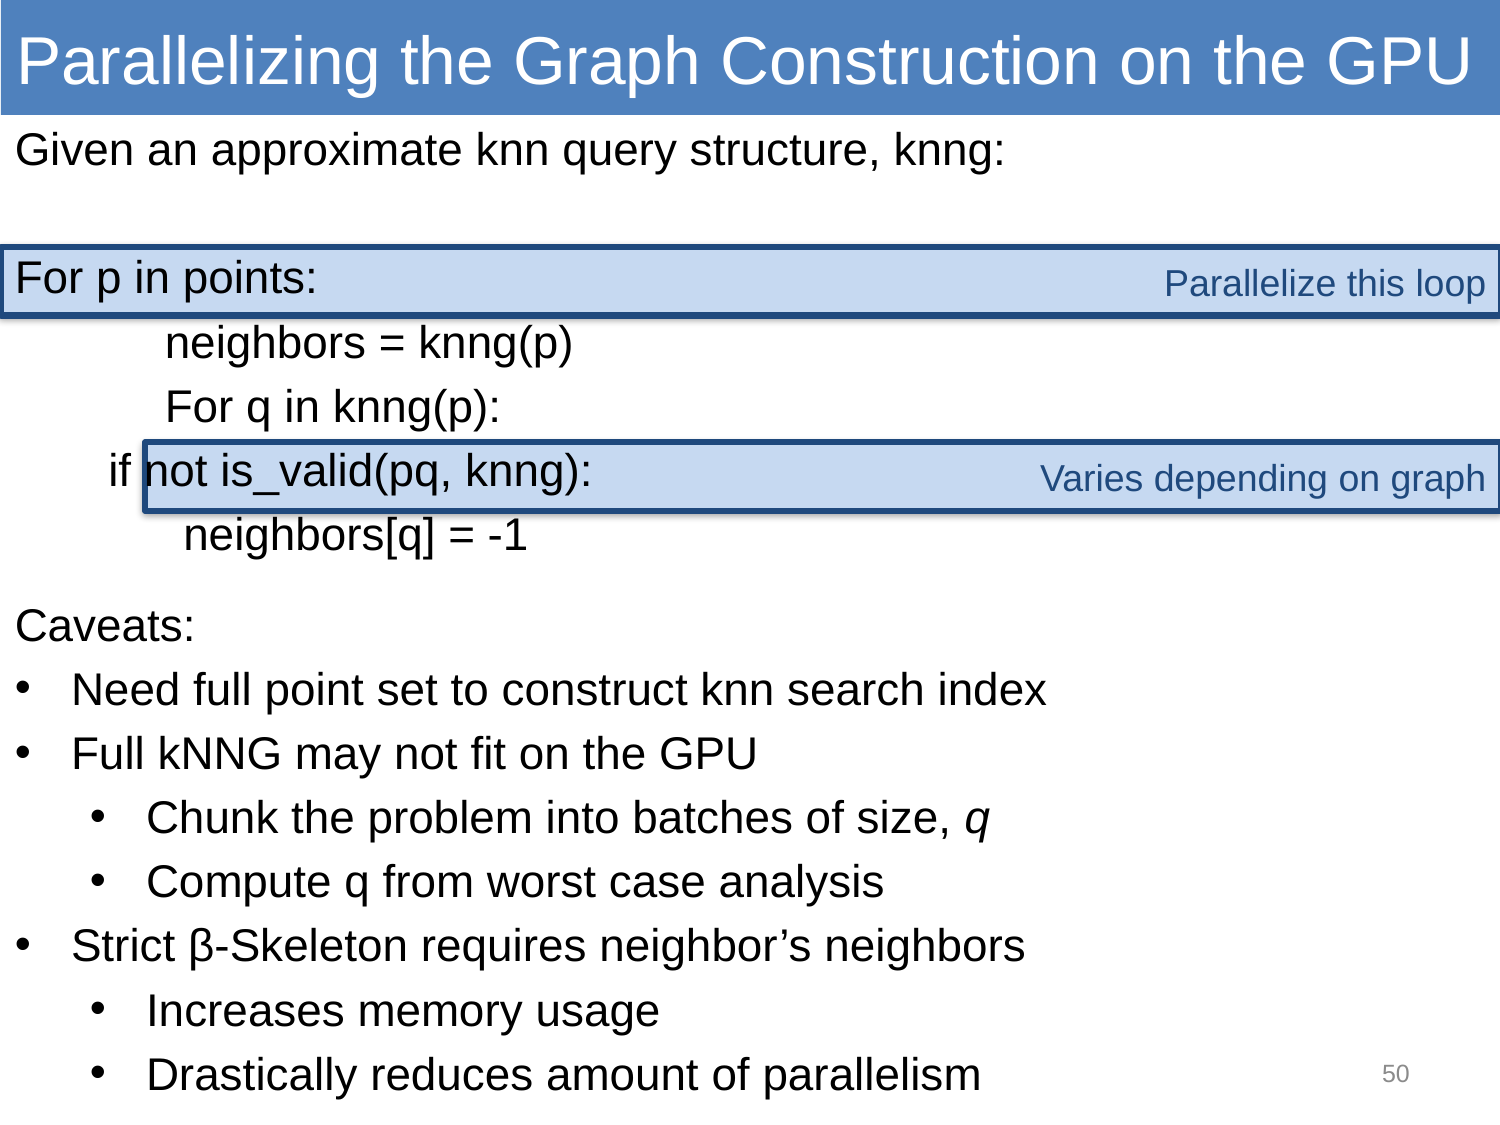

Parallelizing the Graph Construction on the GPU
Given an approximate knn query structure, knng:

For p in points:
	neighbors = knng(p)
	For q in knng(p):
if not is_valid(pq, knng):
neighbors[q] = -1
Parallelize this loop
Varies depending on graph
Caveats:
Need full point set to construct knn search index
Full kNNG may not fit on the GPU
Chunk the problem into batches of size, q
Compute q from worst case analysis
Strict β-Skeleton requires neighbor’s neighbors
Increases memory usage
Drastically reduces amount of parallelism
50